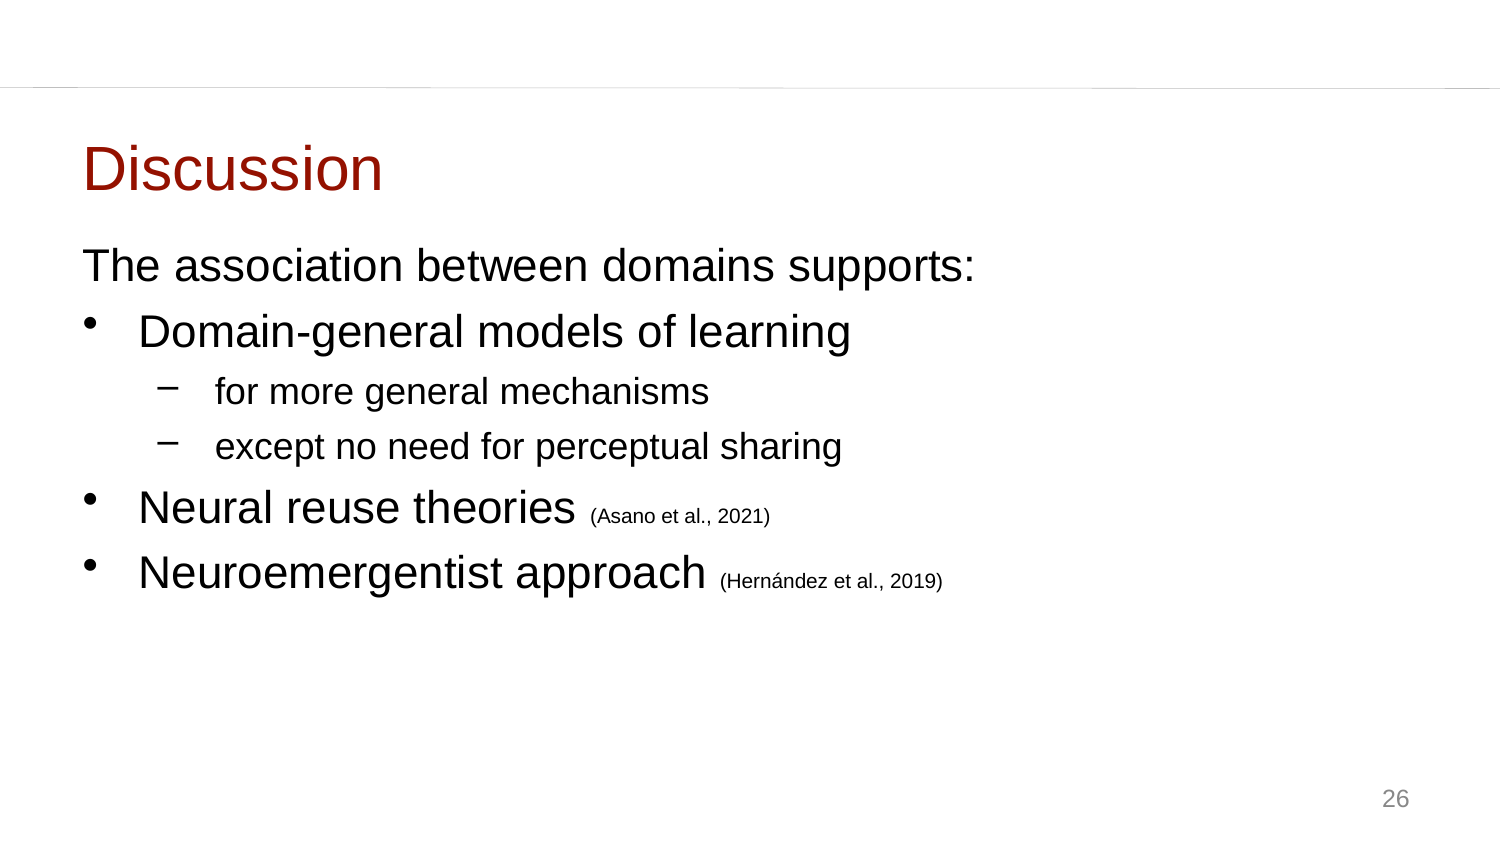

# Discussion
The association between domains supports:
Domain-general models of learning
for more general mechanisms
except no need for perceptual sharing
Neural reuse theories (Asano et al., 2021)
Neuroemergentist approach (Hernández et al., 2019)
26
26